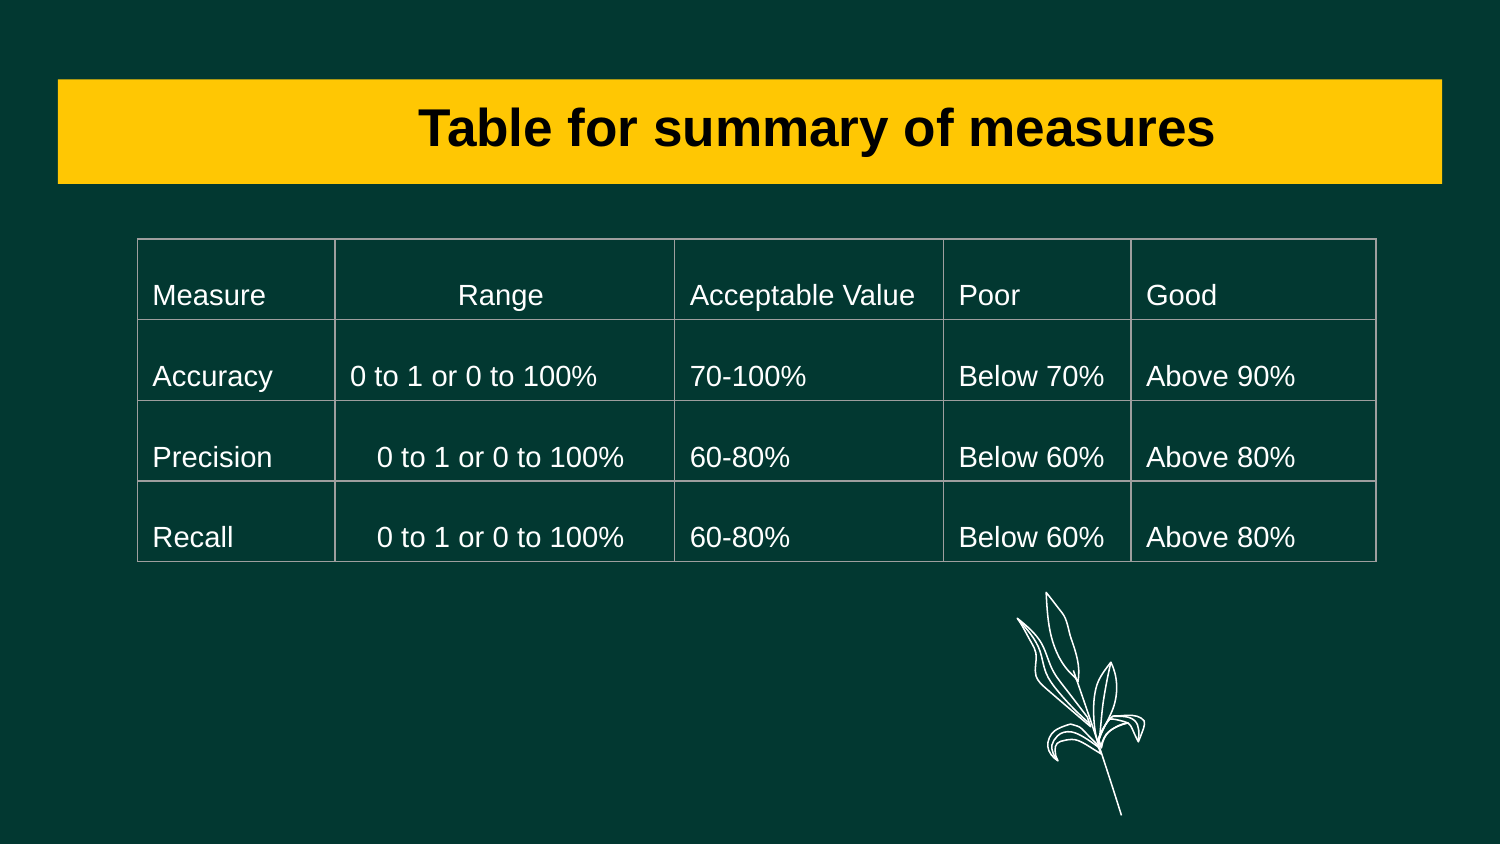

# Table for summary of measures
| ​ Measure ​ | ​ Range ​ | ​ Acceptable Value ​ | ​ Poor  ​ | ​ Good ​ |
| --- | --- | --- | --- | --- |
| ​ Accuracy ​ | ​ 0 to 1 or 0 to 100% ​ | ​ 70-100% ​ | ​ Below 70% ​ | ​ Above 90% ​ |
| ​ Precision ​ | ​ 0 to 1 or 0 to 100% ​ | ​ 60-80% ​ | ​ Below 60% ​ | ​ Above 80% ​ |
| ​ Recall ​ | ​ 0 to 1 or 0 to 100% ​ | ​ 60-80% ​ | ​ Below 60% ​ | ​ Above 80% ​ |